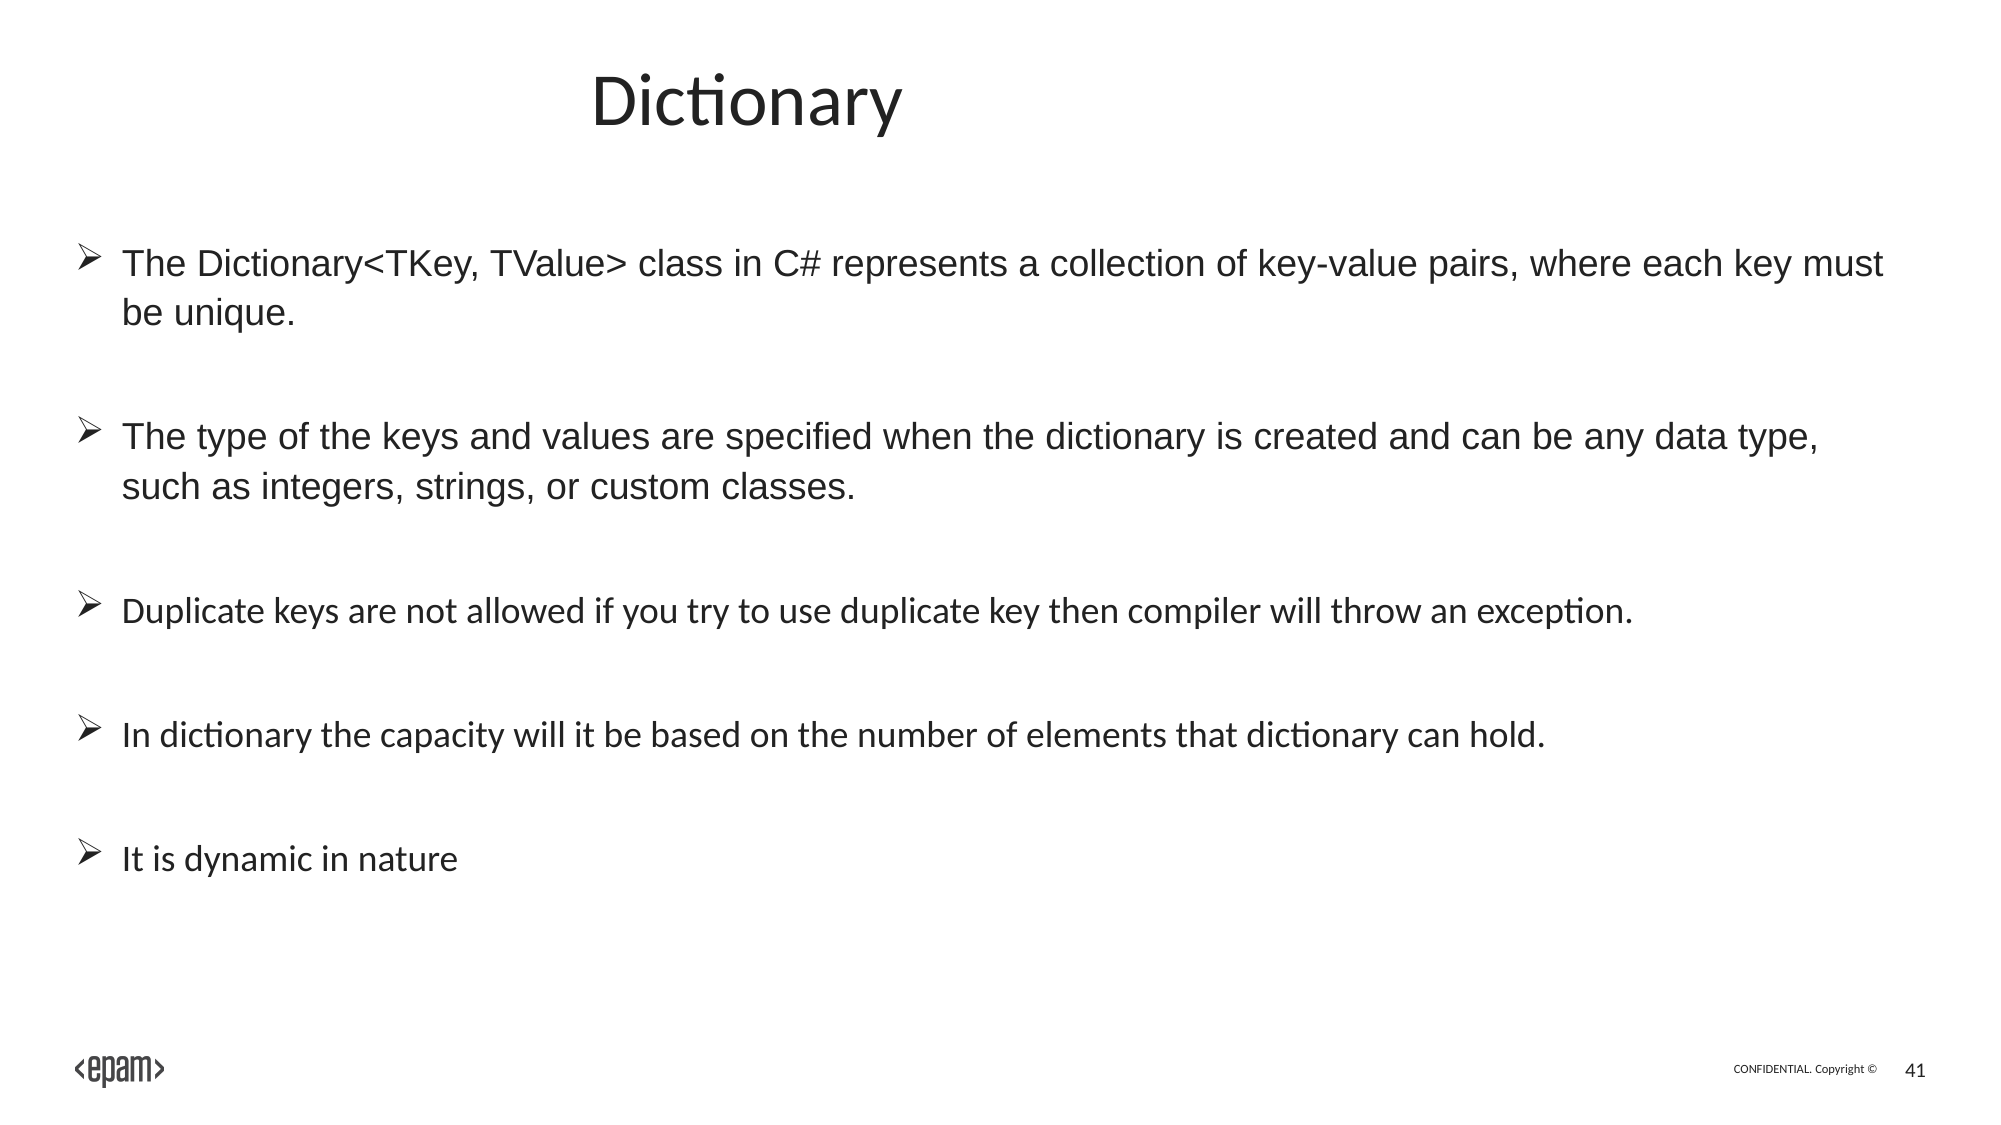

# Dictionary
The Dictionary<TKey, TValue> class in C# represents a collection of key-value pairs, where each key must be unique.

The type of the keys and values are specified when the dictionary is created and can be any data type, such as integers, strings, or custom classes.

Duplicate keys are not allowed if you try to use duplicate key then compiler will throw an exception.

In dictionary the capacity will it be based on the number of elements that dictionary can hold.

It is dynamic in nature